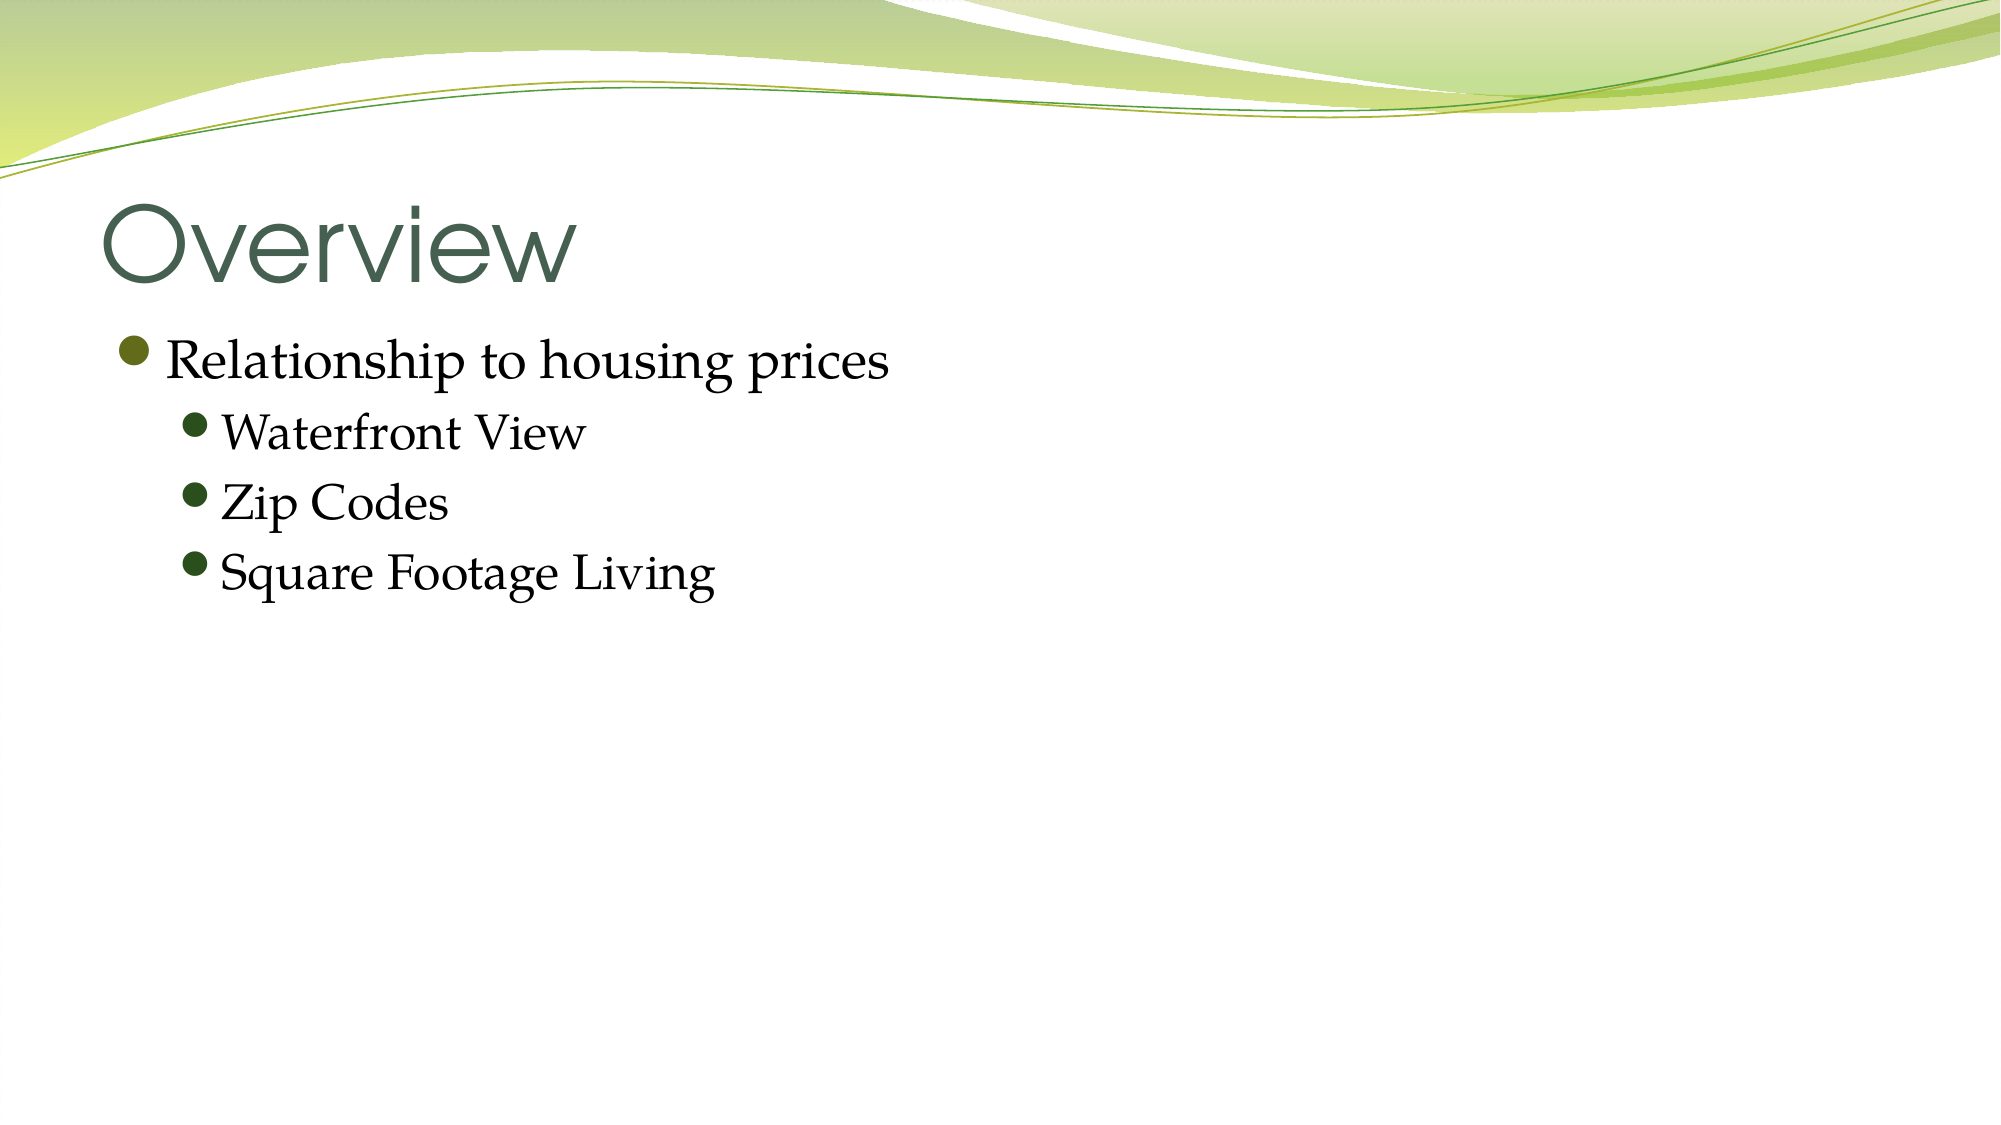

# Overview
Relationship to housing prices
Waterfront View
Zip Codes
Square Footage Living